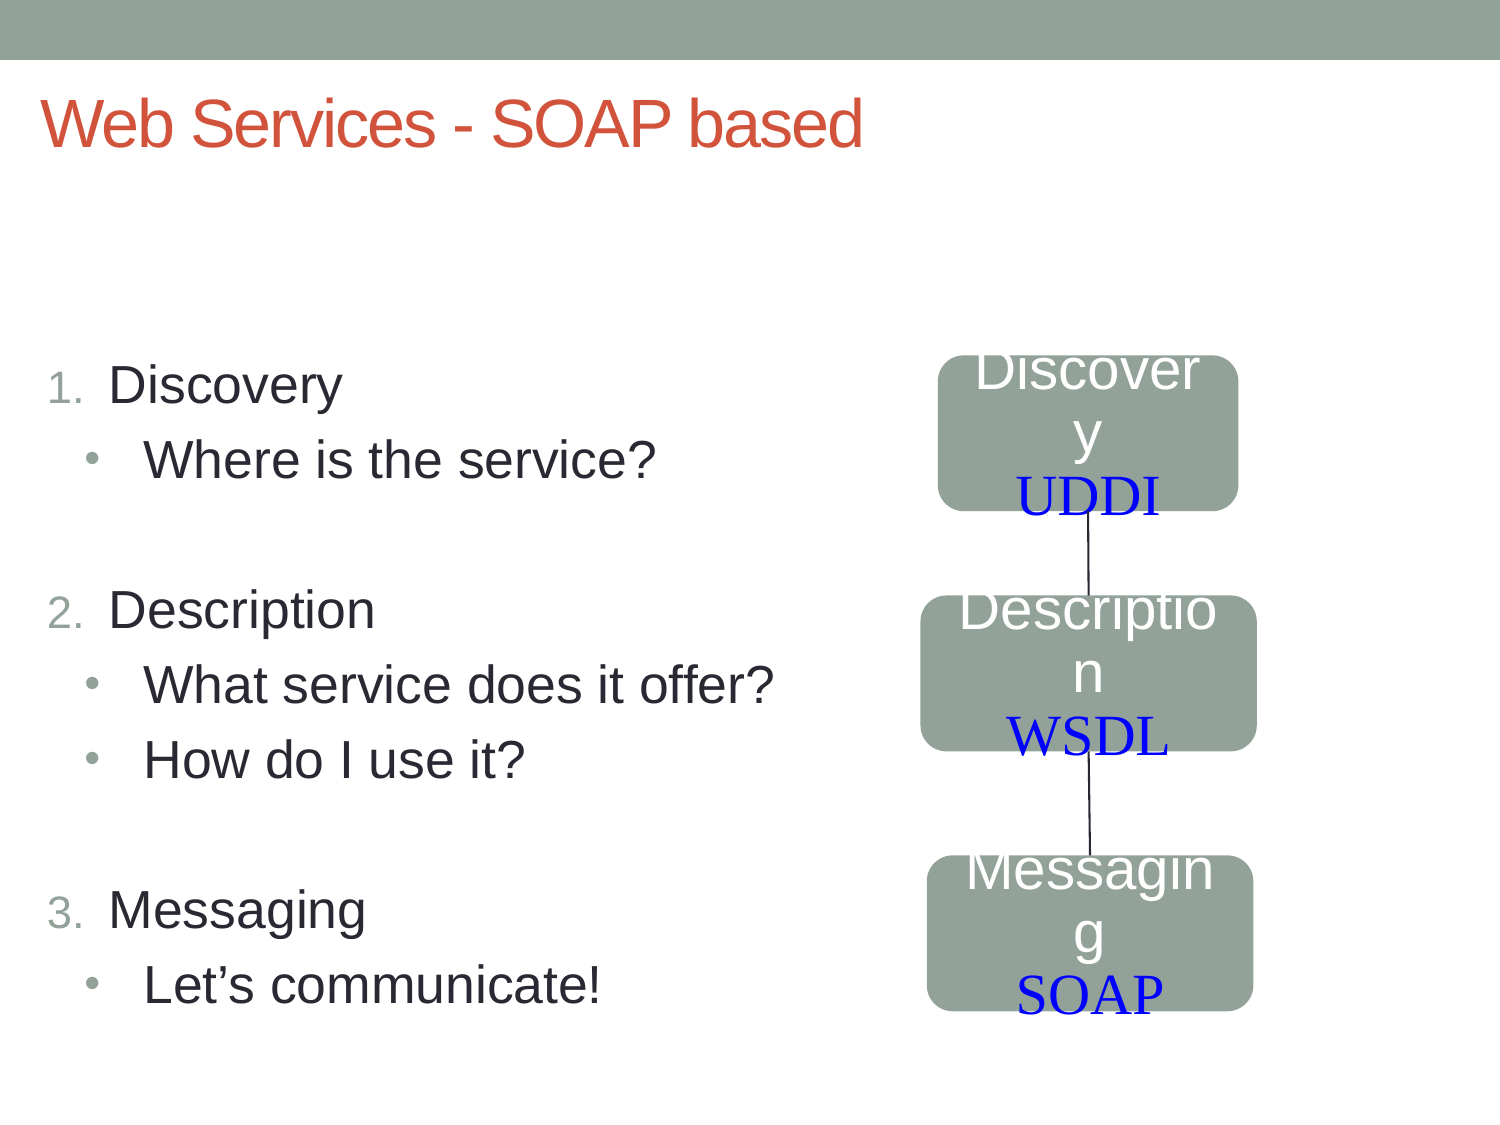

# Web Services - SOAP based

Discovery
Where is the service?

Description
What service does it offer?
How do I use it?

Messaging
Let’s communicate!
Discovery
UDDI
Description
WSDL
Messaging
SOAP